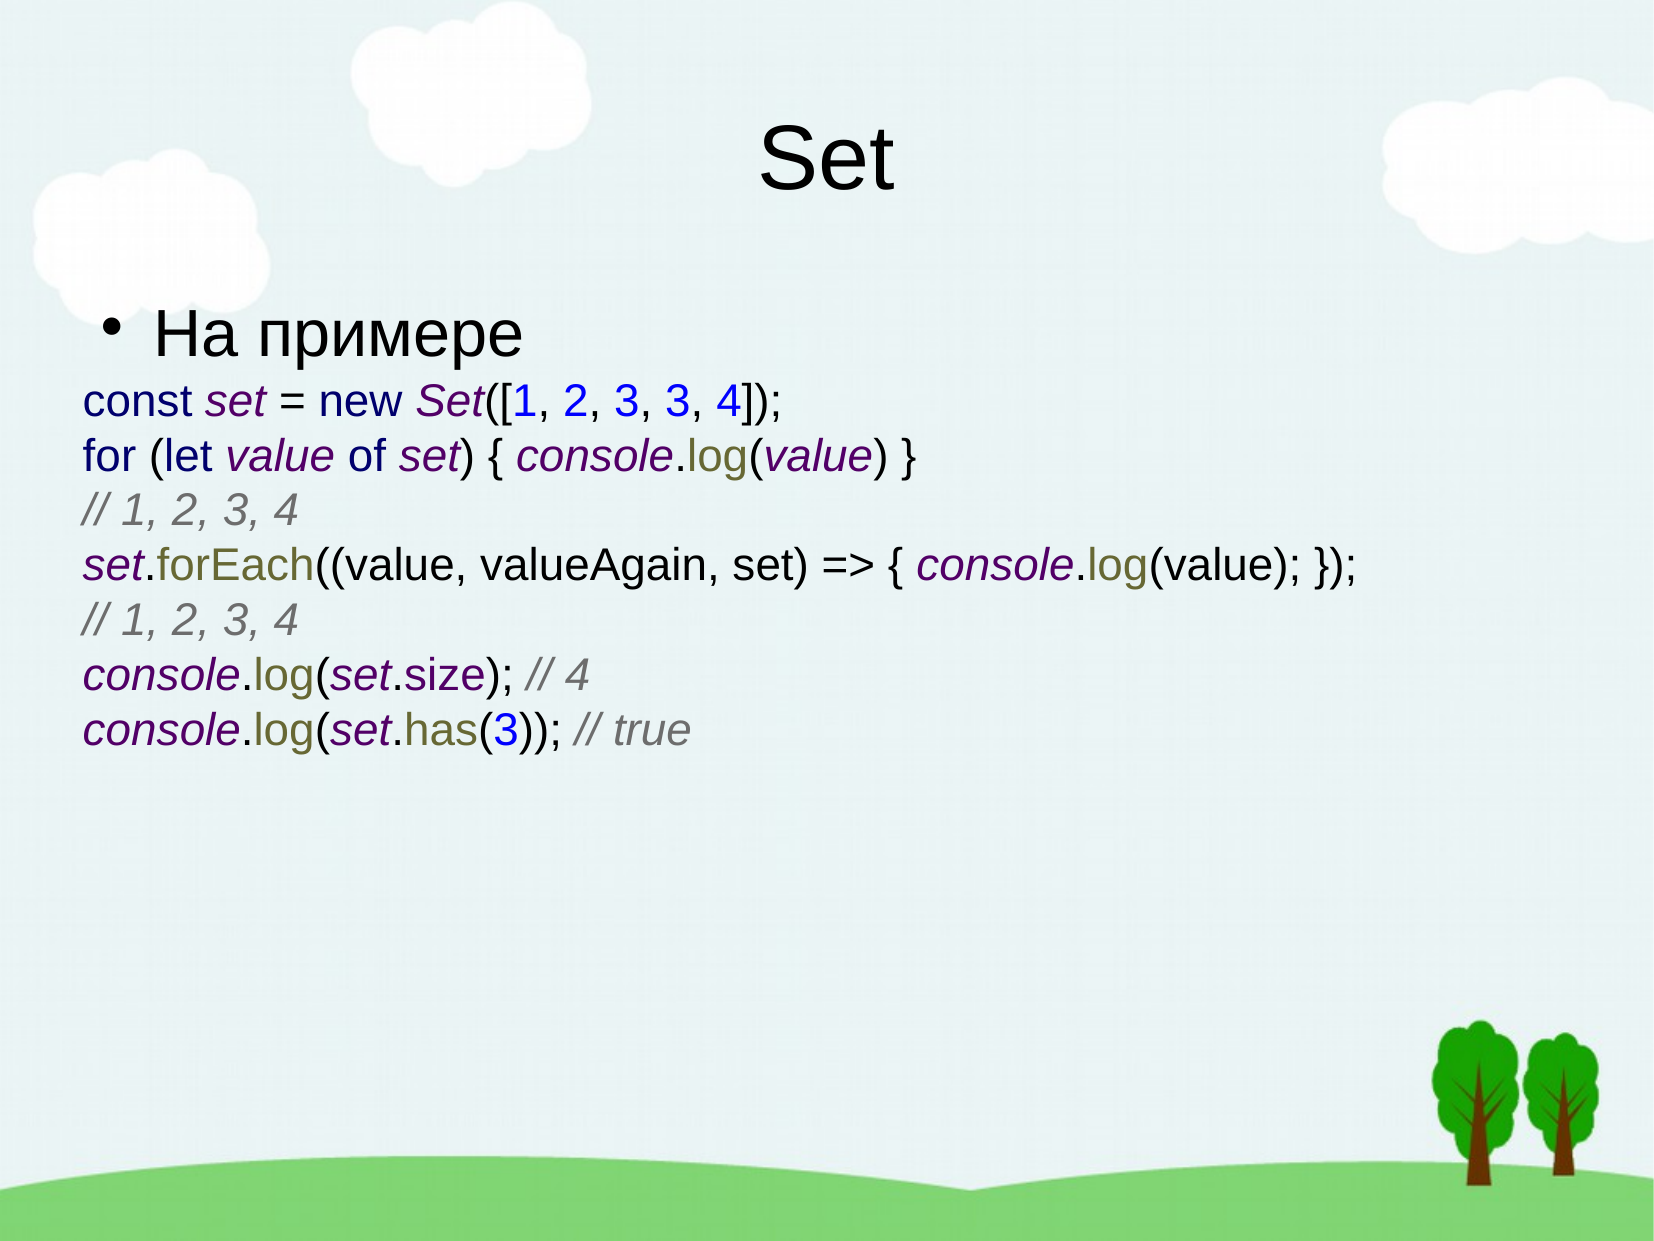

Set
На примере
const set = new Set([1, 2, 3, 3, 4]);
for (let value of set) { console.log(value) }
// 1, 2, 3, 4
set.forEach((value, valueAgain, set) => { console.log(value); });
// 1, 2, 3, 4
console.log(set.size); // 4
console.log(set.has(3)); // true